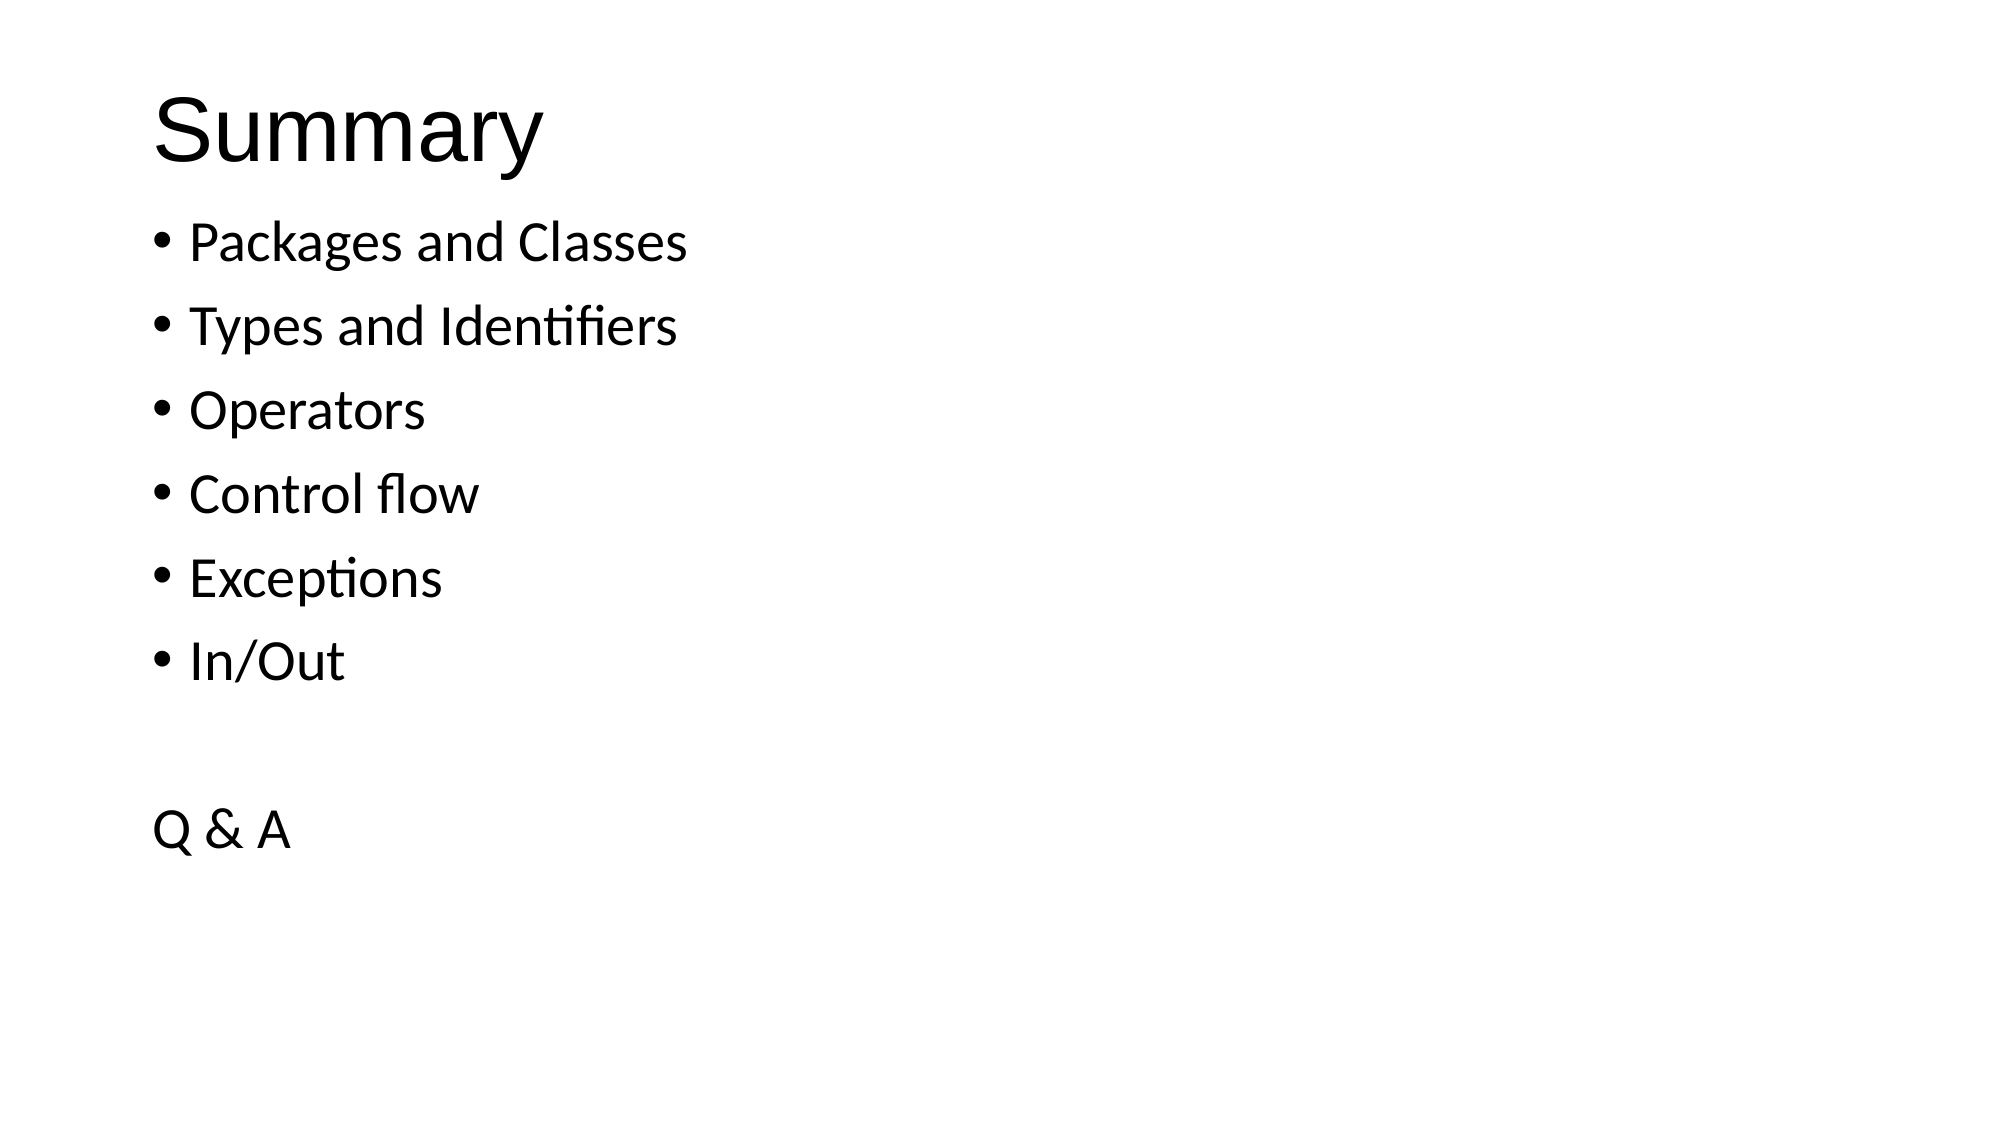

# Summary
Packages and Classes
Types and Identifiers
Operators
Control flow
Exceptions
In/Out

Q & A